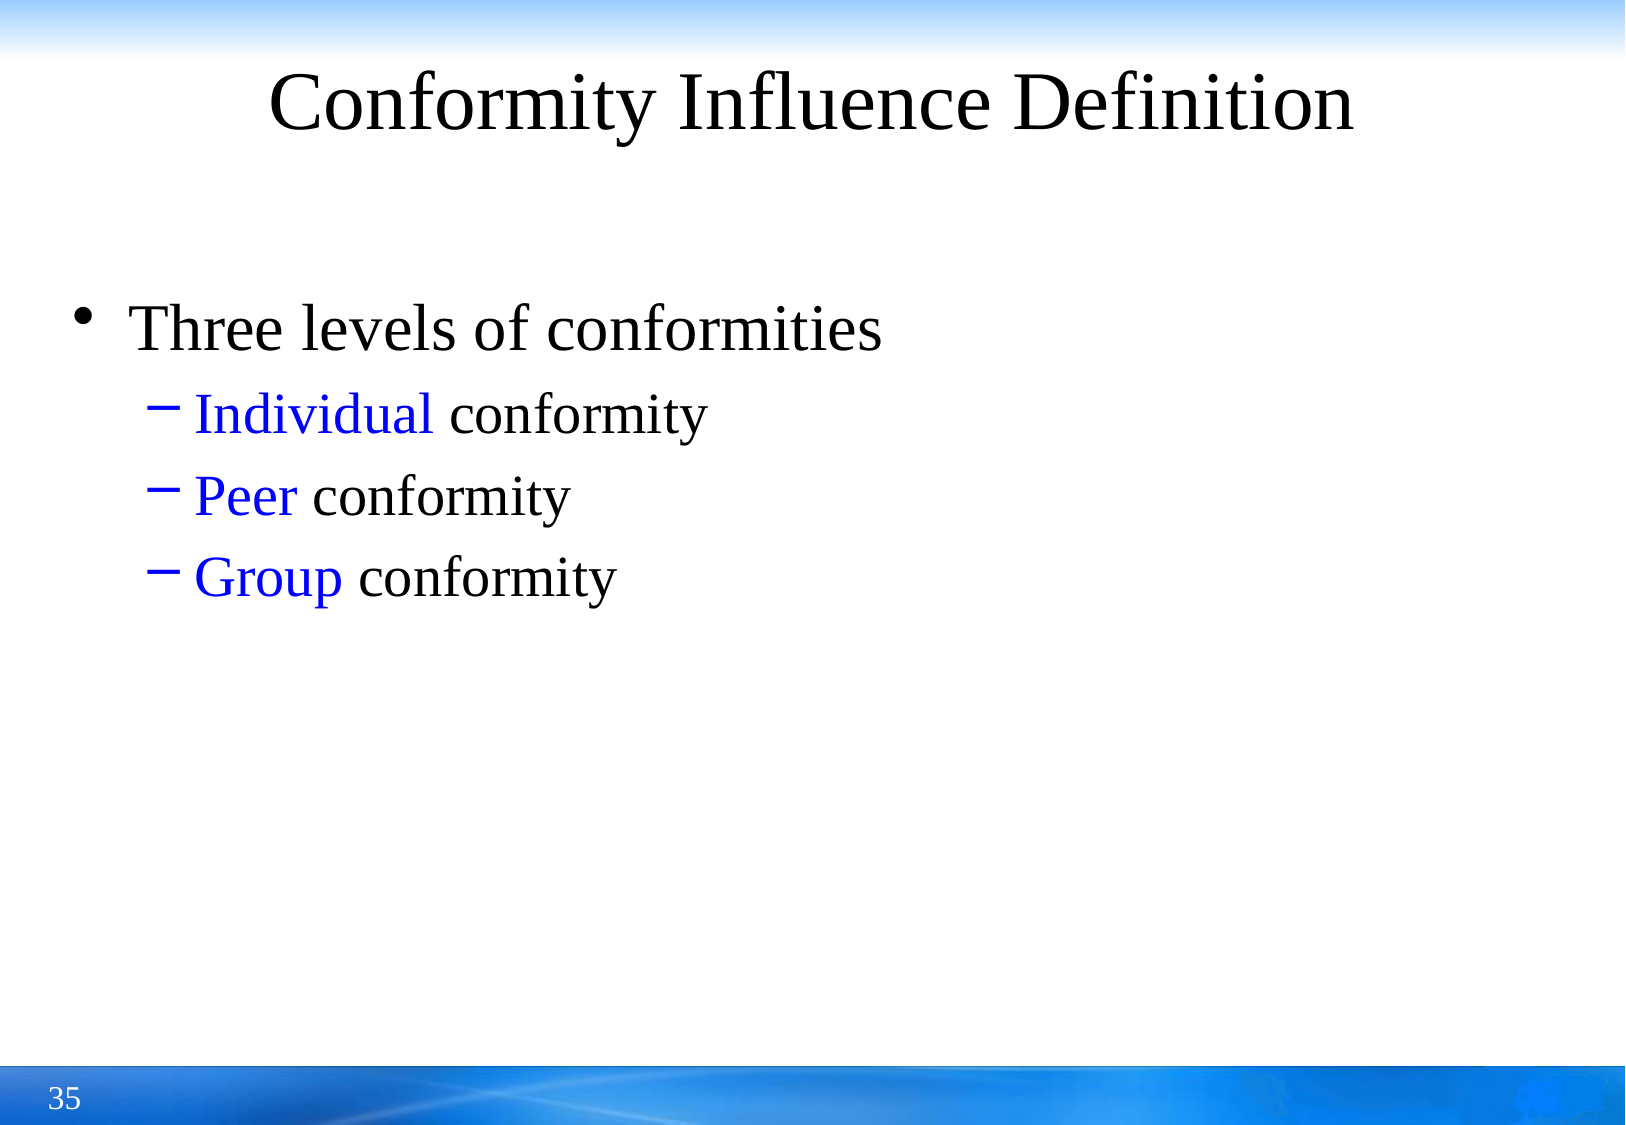

# Conformity Influence Definition
Three levels of conformities
Individual conformity
Peer conformity
Group conformity